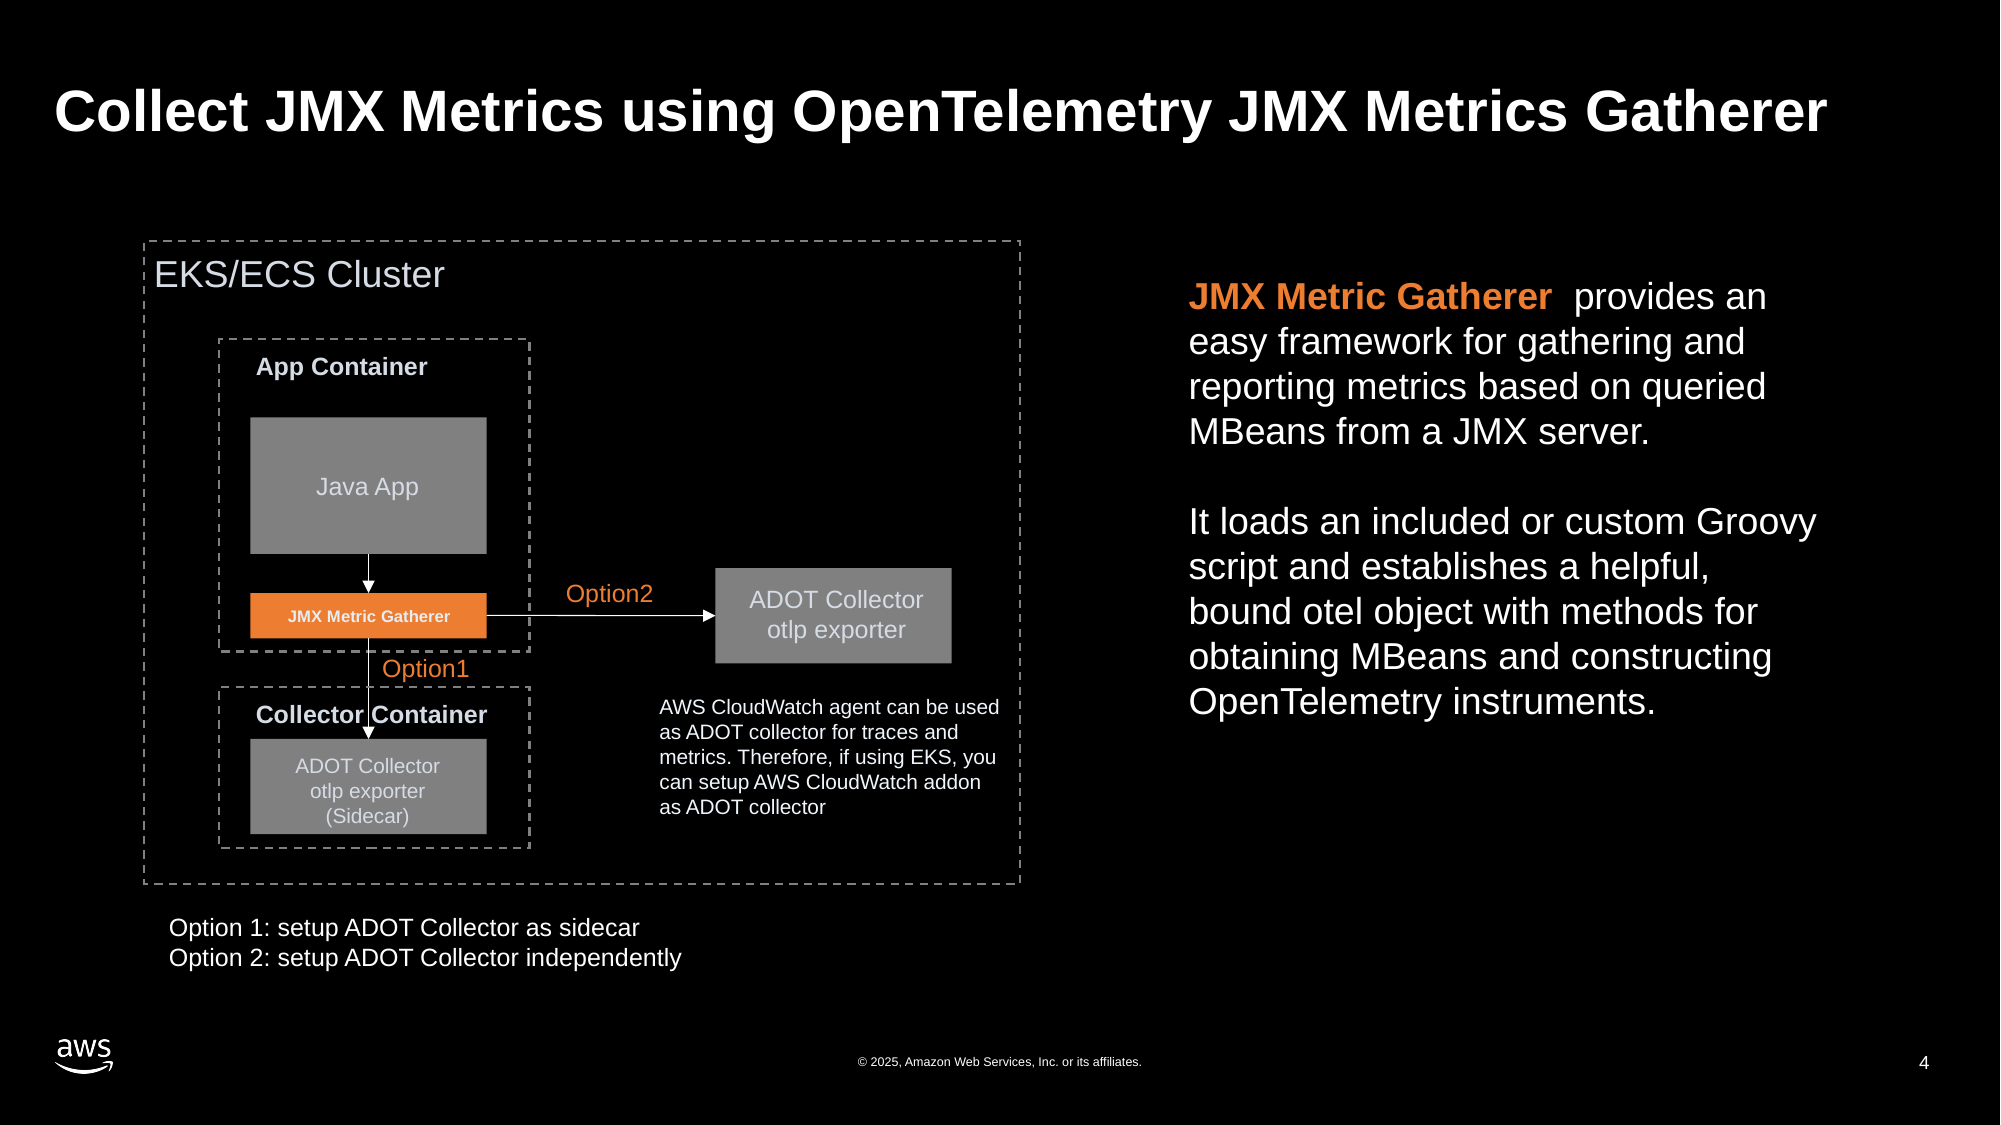

# Collect JMX Metrics using OpenTelemetry JMX Metrics Gatherer

EKS/ECS Cluster
JMX Metric Gatherer  provides an easy framework for gathering and reporting metrics based on queried MBeans from a JMX server.

It loads an included or custom Groovy script and establishes a helpful, bound otel object with methods for obtaining MBeans and constructing OpenTelemetry instruments.

App Container

Java App

ADOT Collector
otlp exporter
Option2

JMX Metric Gatherer
Option1
AWS CloudWatch agent can be used as ADOT collector for traces and metrics. Therefore, if using EKS, you can setup AWS CloudWatch addon as ADOT collector

Collector Container

ADOT Collector
otlp exporter
(Sidecar)
Option 1: setup ADOT Collector as sidecar
Option 2: setup ADOT Collector independently
© 2025, Amazon Web Services, Inc. or its affiliates.
4